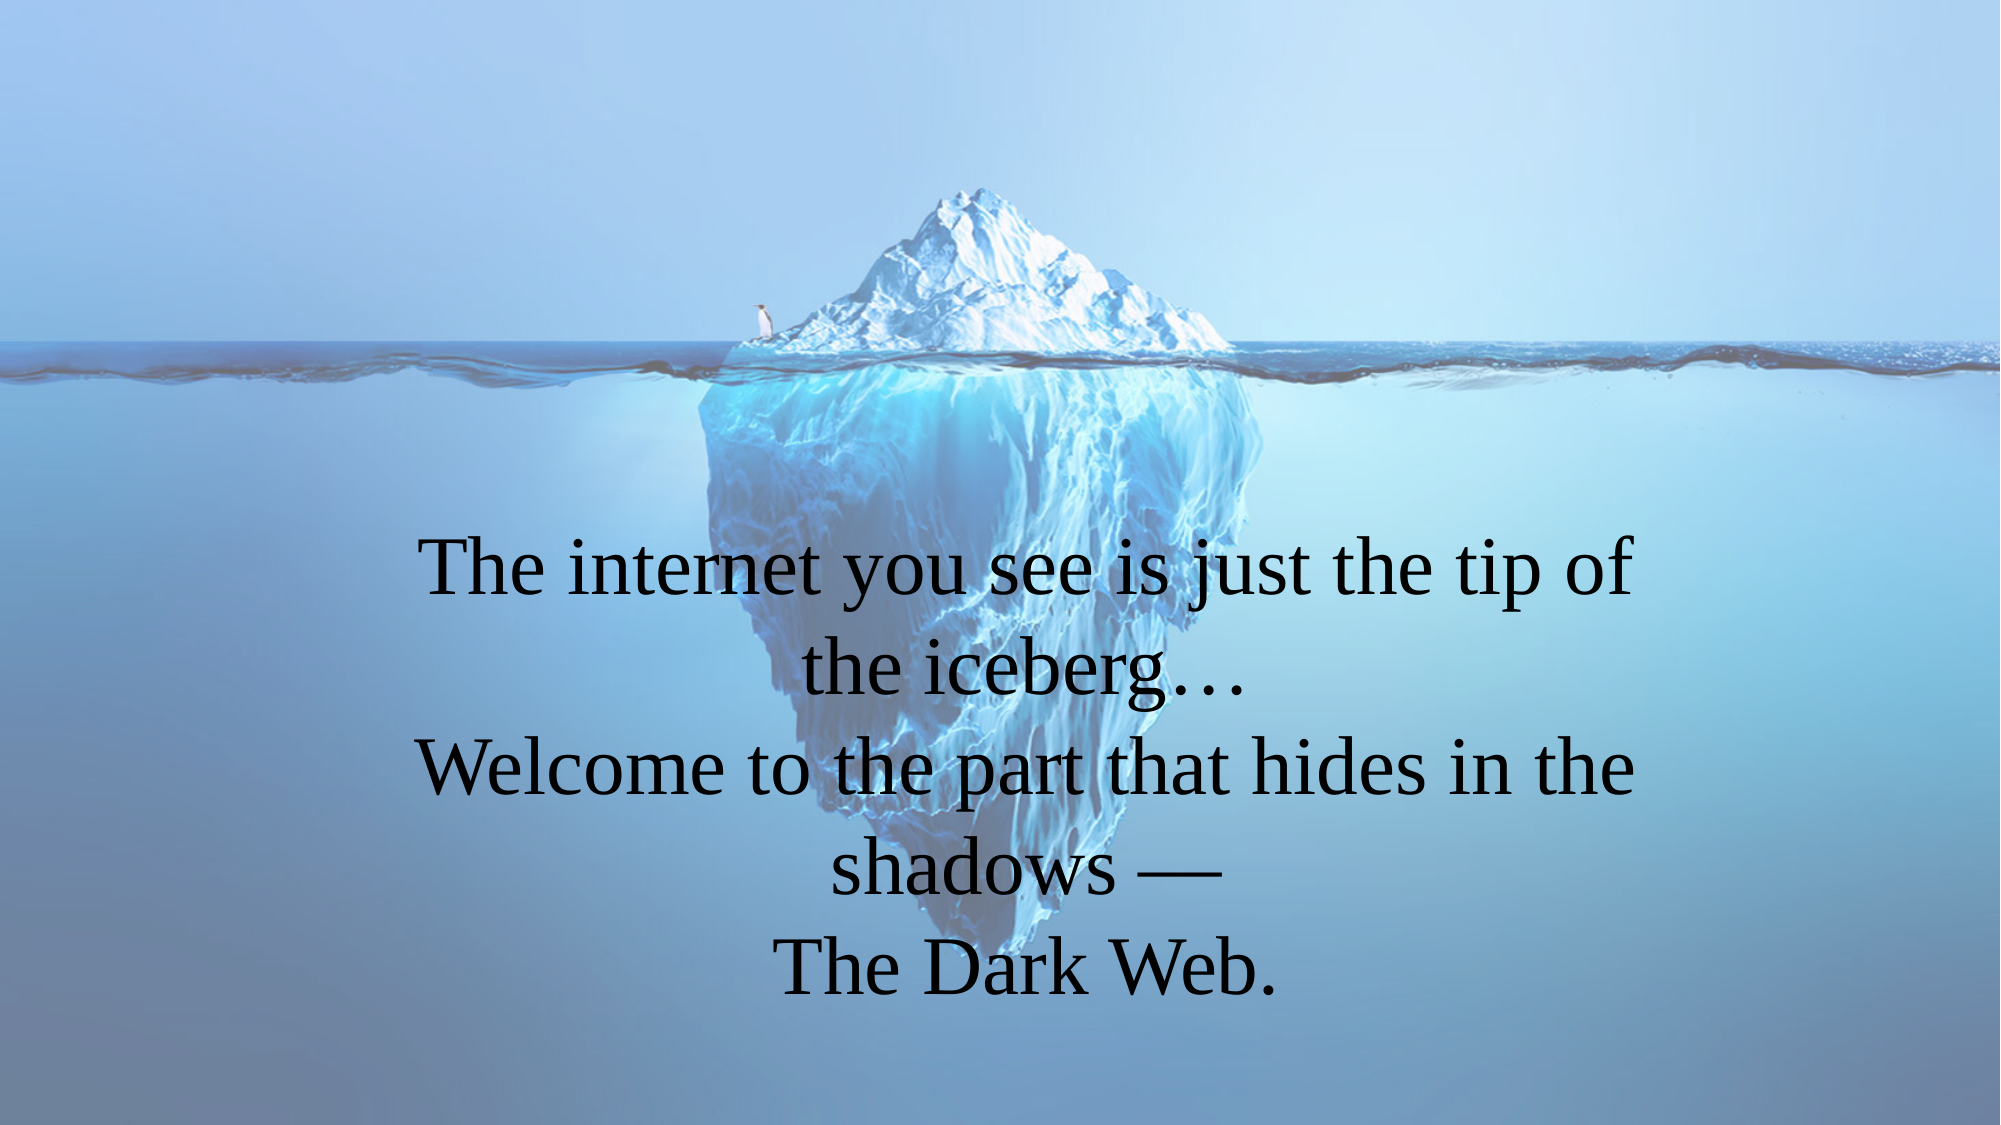

The internet you see is just the tip of the iceberg…
Welcome to the part that hides in the shadows —
The Dark Web.